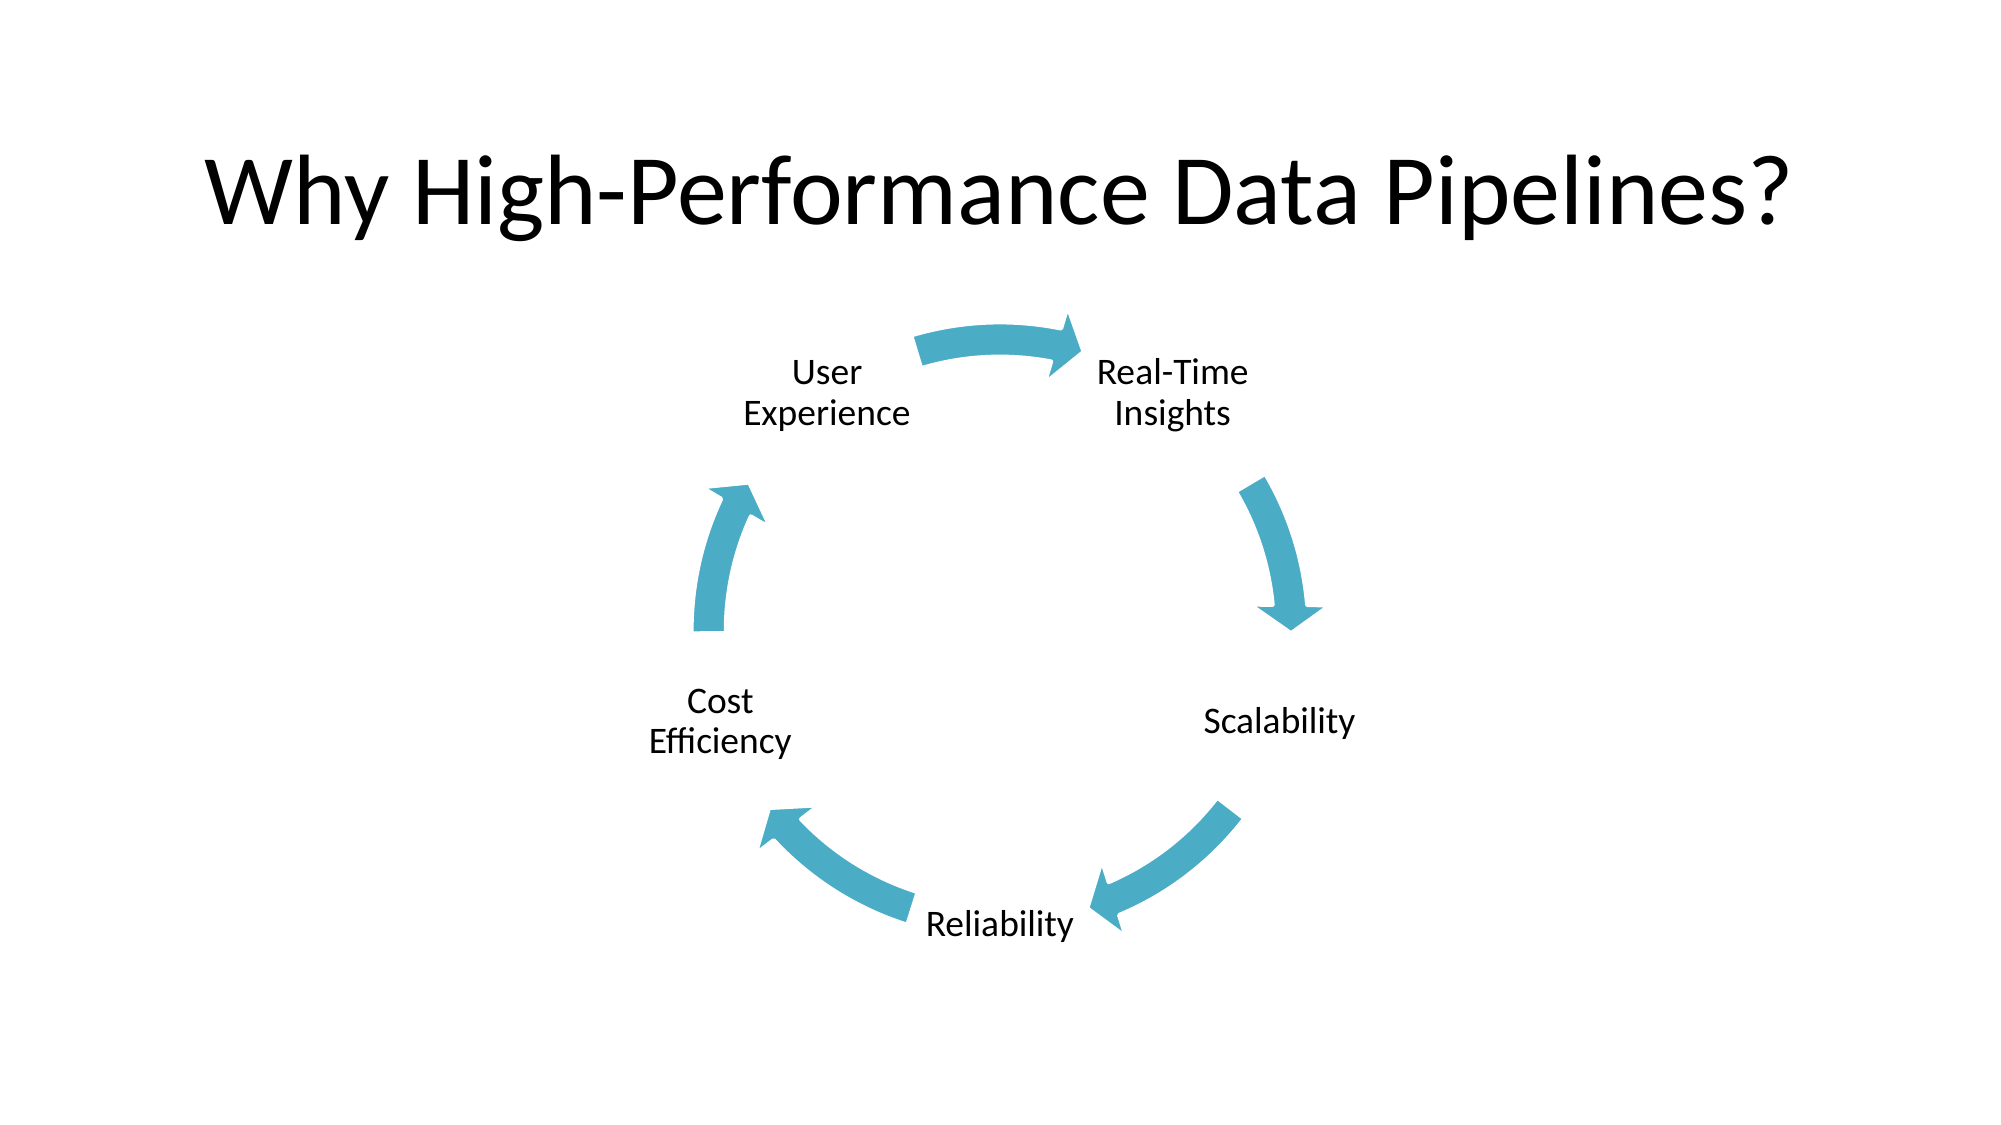

# Why High-Performance Data Pipelines?
Real-Time Insights
Scalability
Reliability
Cost Efficiency
User Experience